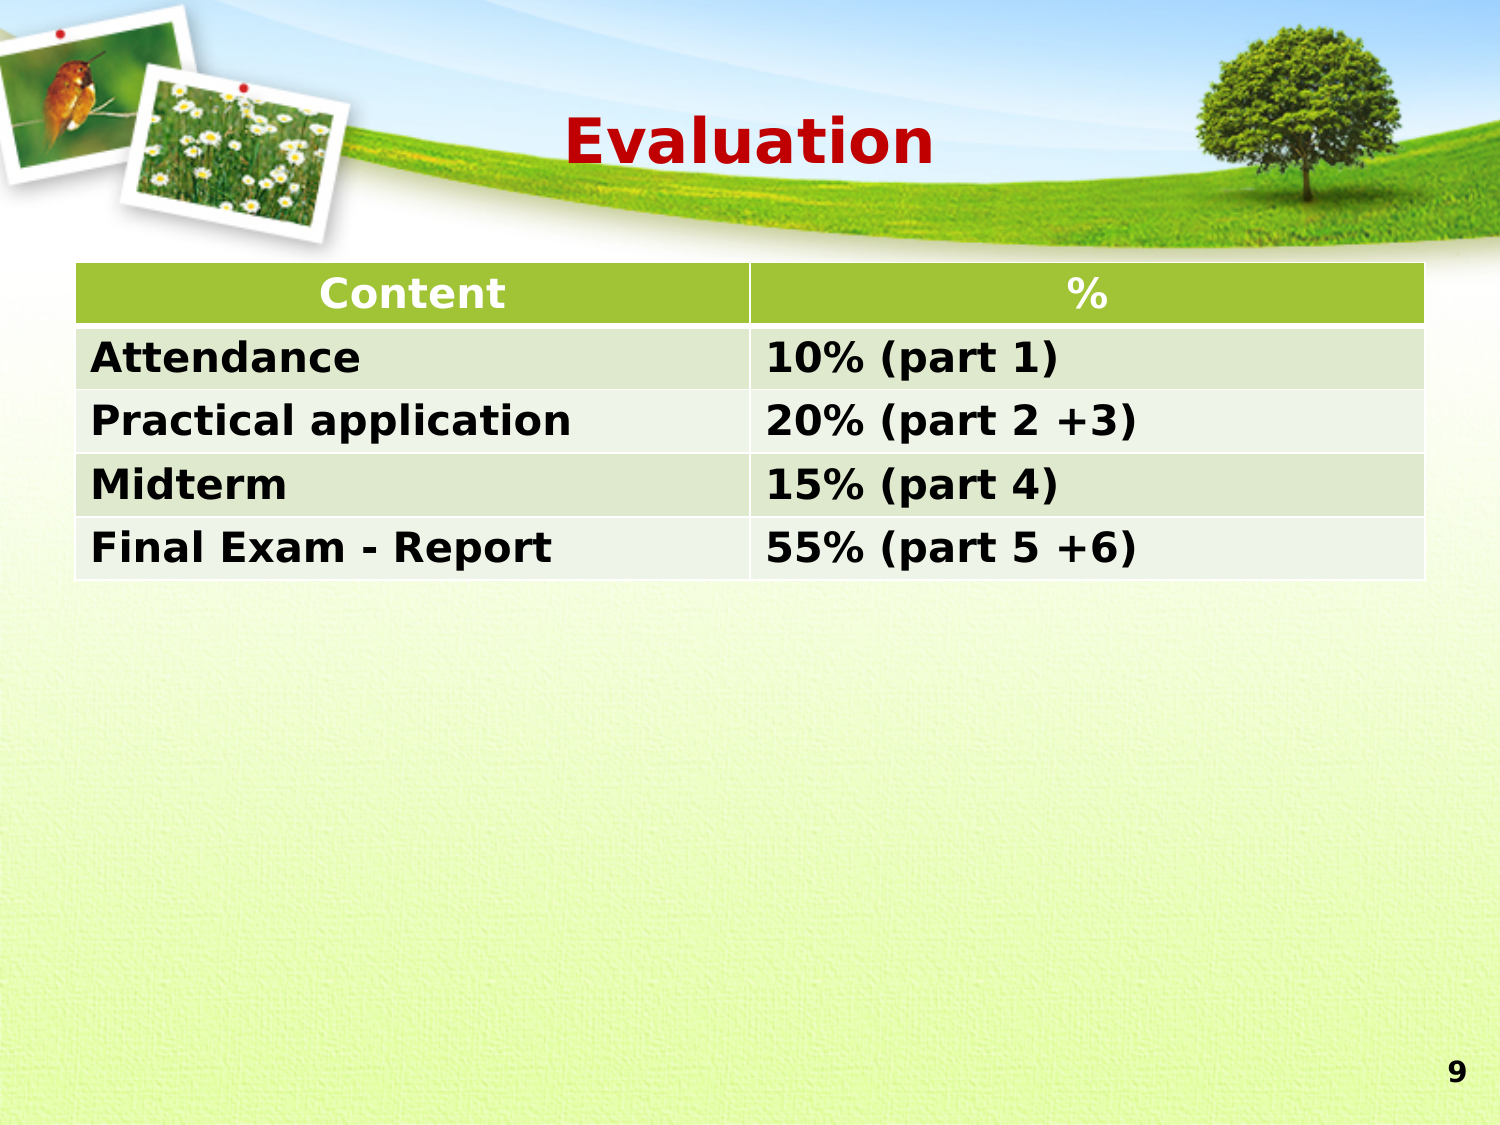

# Evaluation
| Content | % |
| --- | --- |
| Attendance | 10% (part 1) |
| Practical application | 20% (part 2 +3) |
| Midterm | 15% (part 4) |
| Final Exam - Report | 55% (part 5 +6) |
9